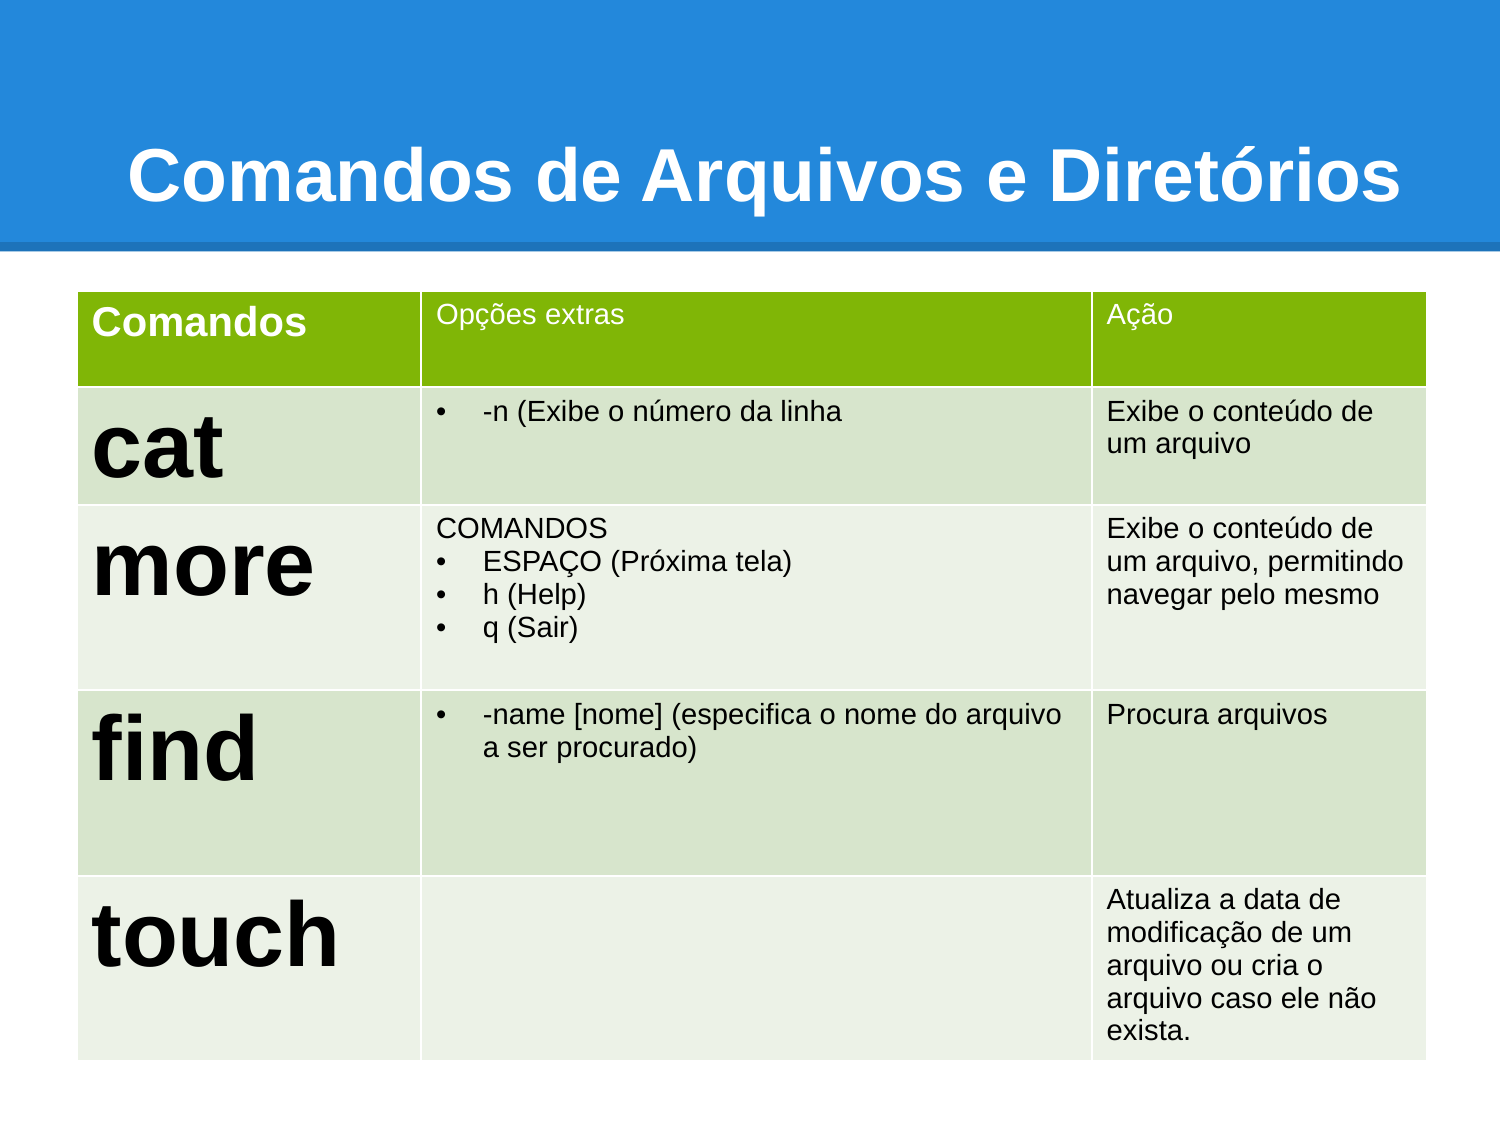

# Comandos de Arquivos e Diretórios
| Comandos | Opções extras | Ação |
| --- | --- | --- |
| cat | -n (Exibe o número da linha | Exibe o conteúdo de um arquivo |
| more | COMANDOS ESPAÇO (Próxima tela) h (Help) q (Sair) | Exibe o conteúdo de um arquivo, permitindo navegar pelo mesmo |
| find | -name [nome] (especifica o nome do arquivo a ser procurado) | Procura arquivos |
| touch |  | Atualiza a data de modificação de um arquivo ou cria o arquivo caso ele não exista. |